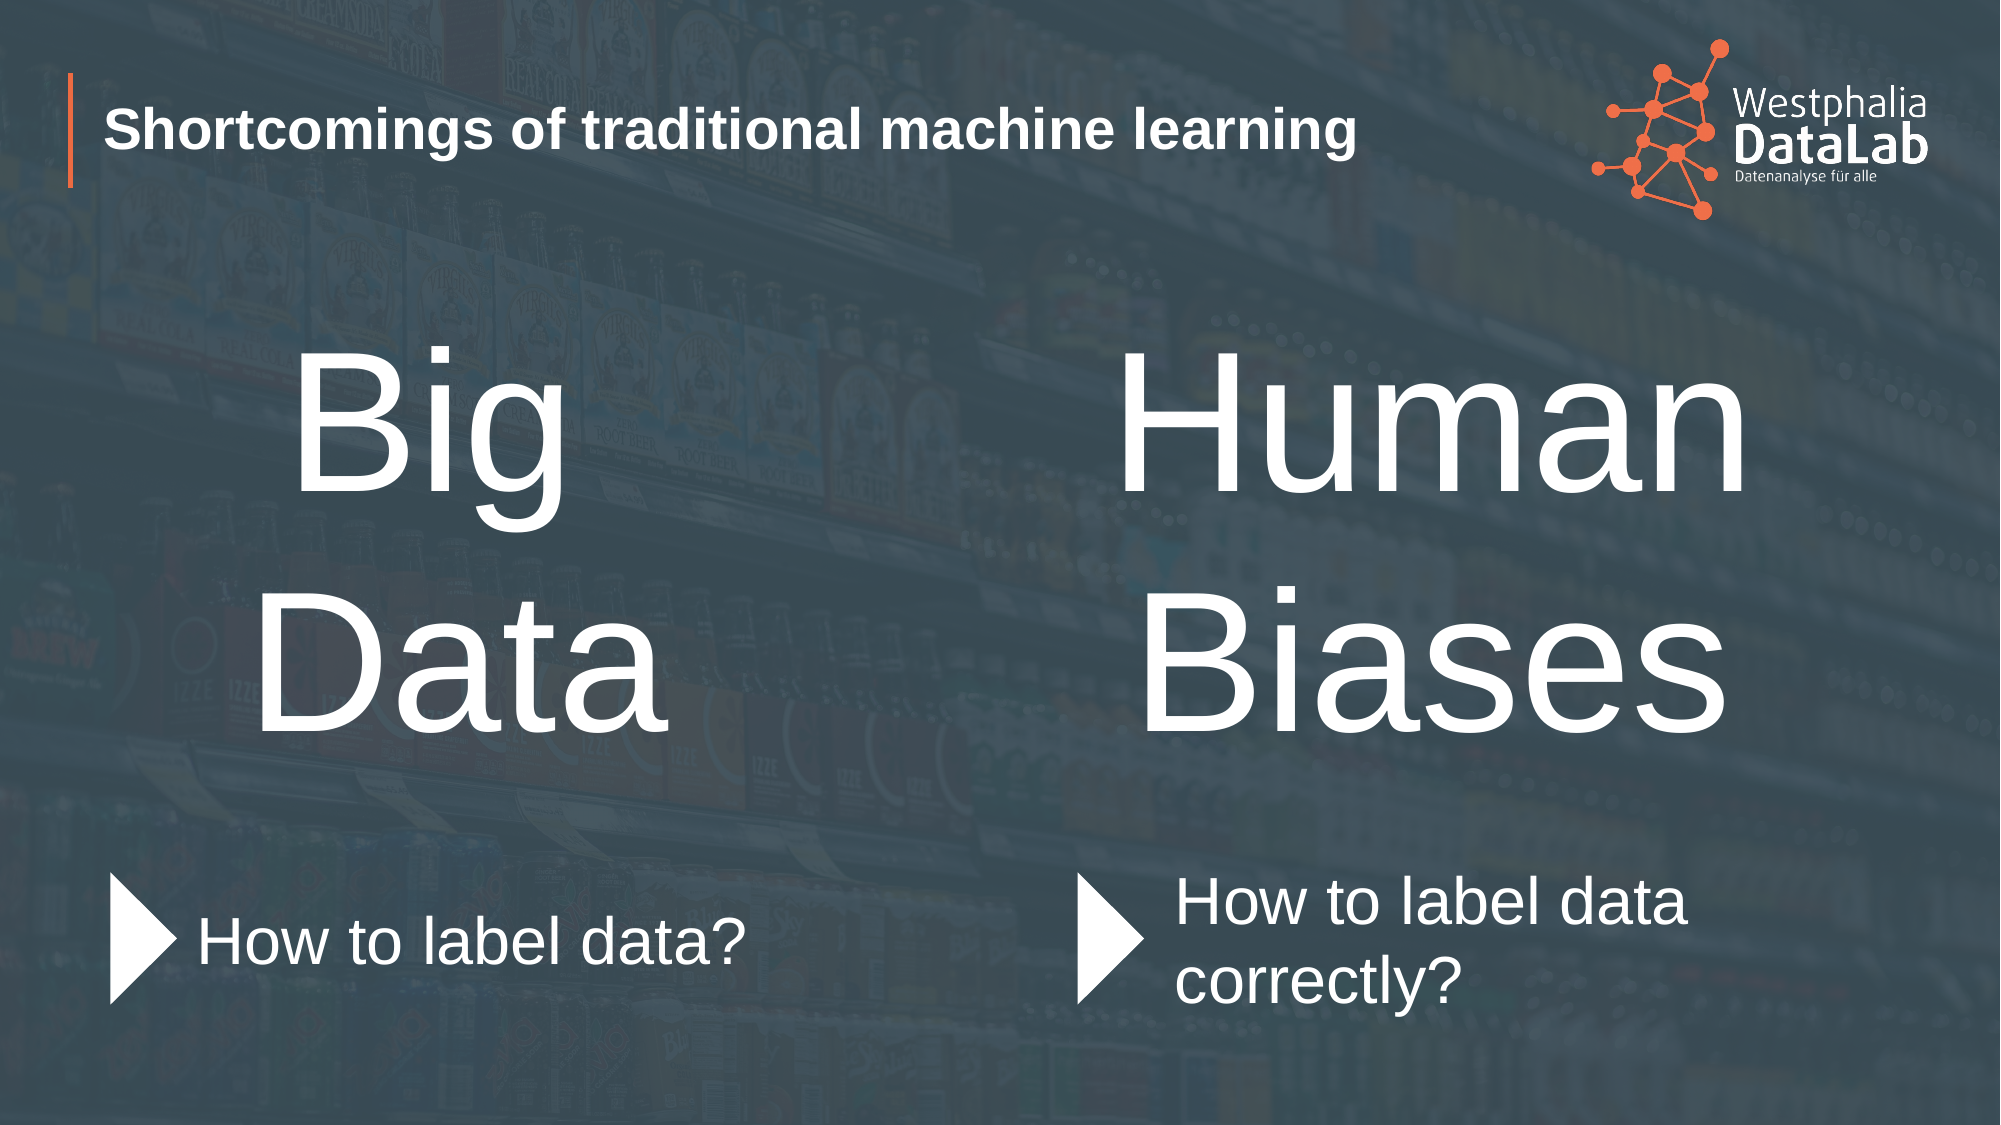

Shortcomings of traditional machine learning
Big
Data
Human Biases
How to label data correctly?
How to label data?